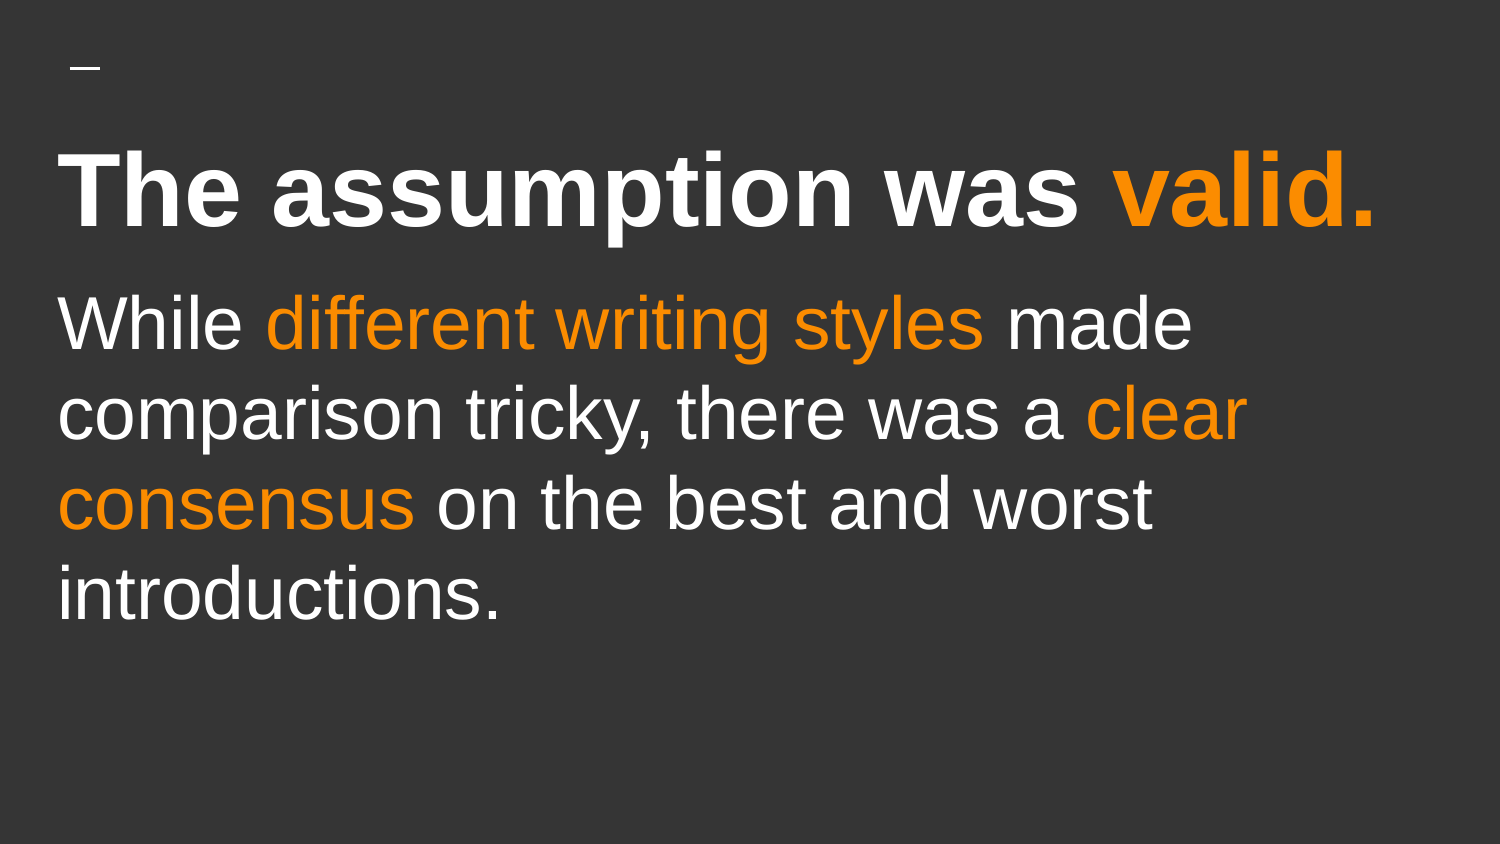

# The assumption was valid.

While different writing styles made comparison tricky, there was a clear consensus on the best and worst introductions.